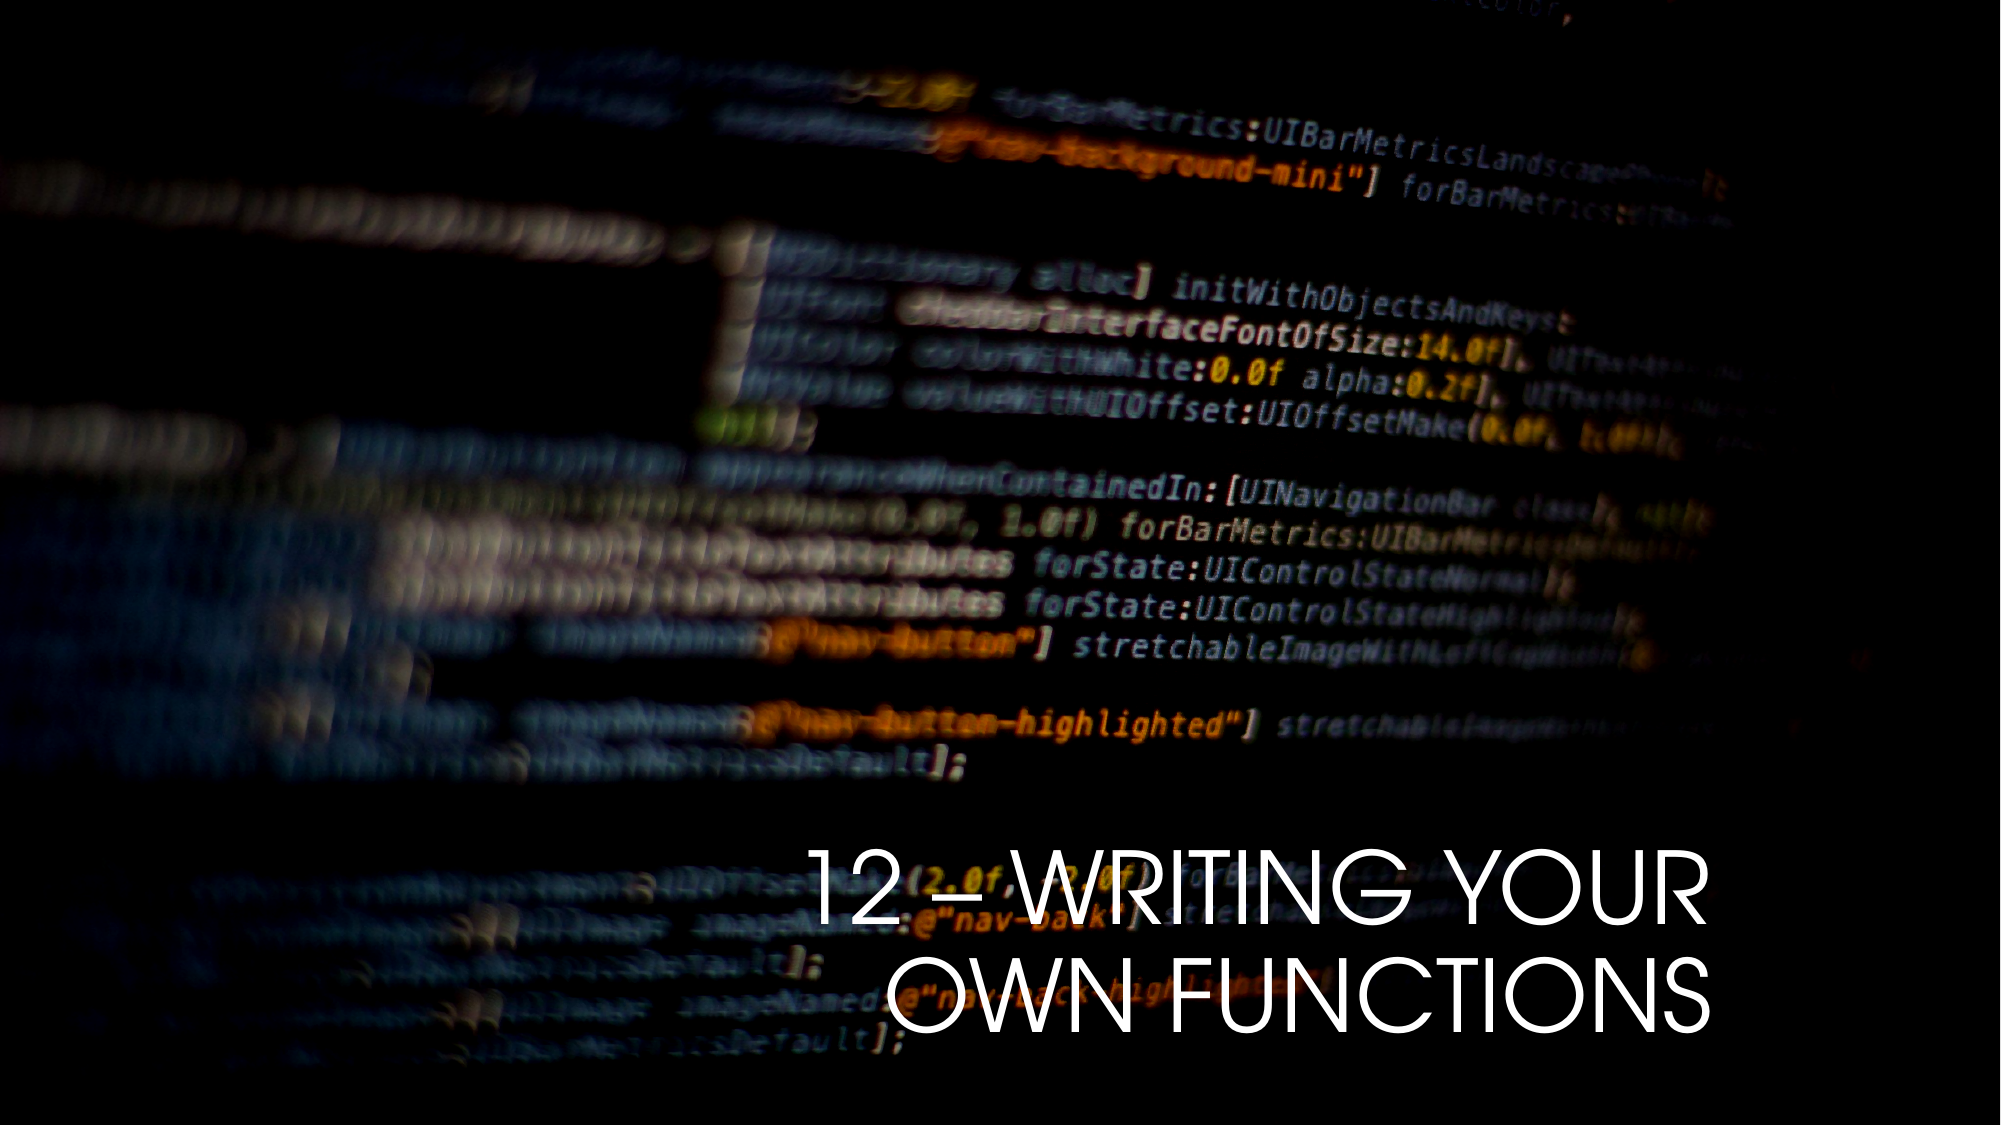

# 12 – Writing your own functions